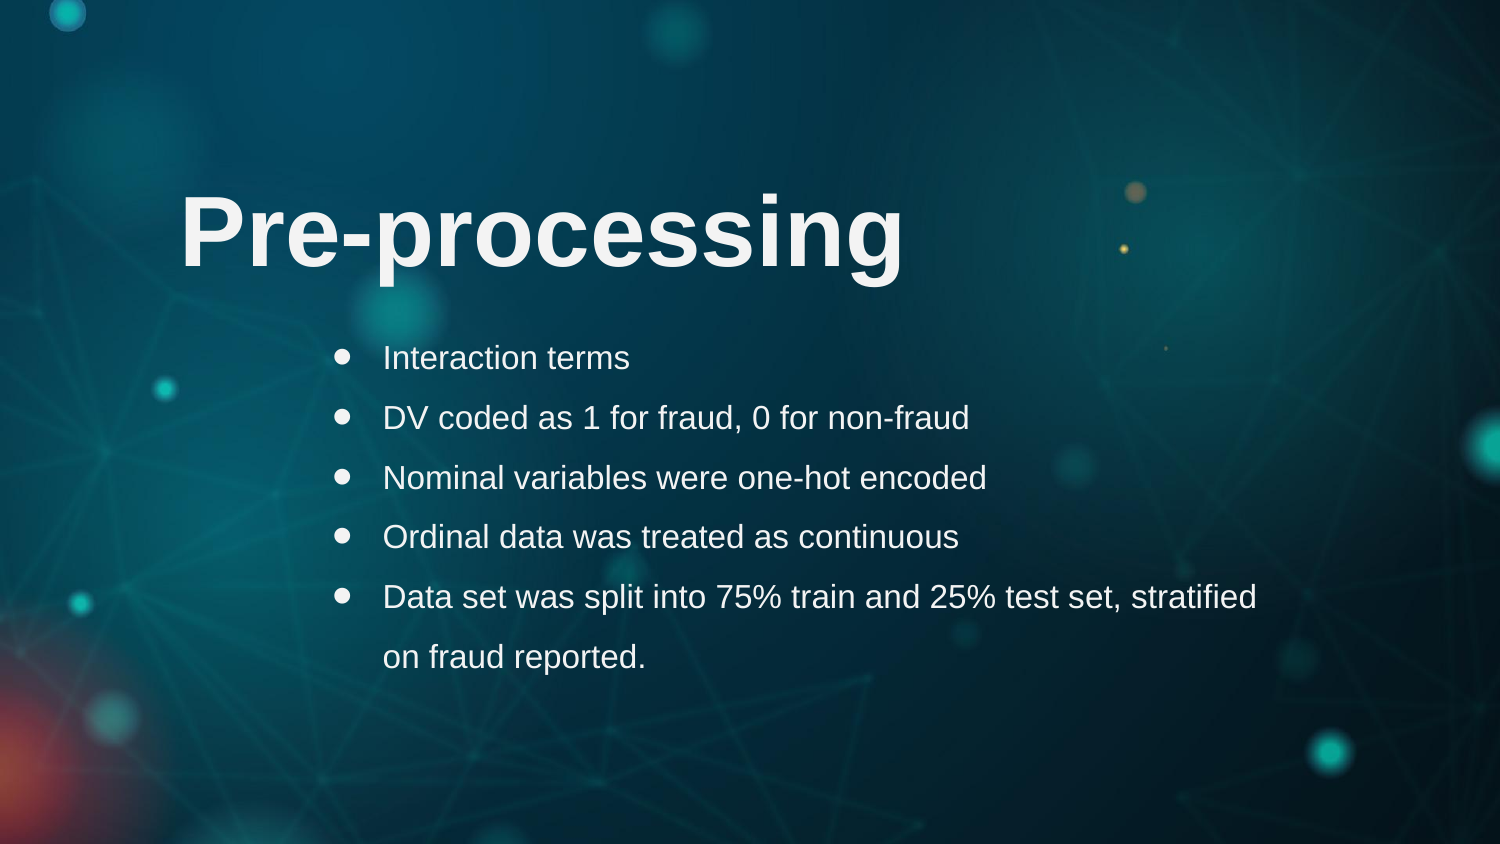

# Pre-processing
Interaction terms
DV coded as 1 for fraud, 0 for non-fraud
Nominal variables were one-hot encoded
Ordinal data was treated as continuous
Data set was split into 75% train and 25% test set, stratified on fraud reported.